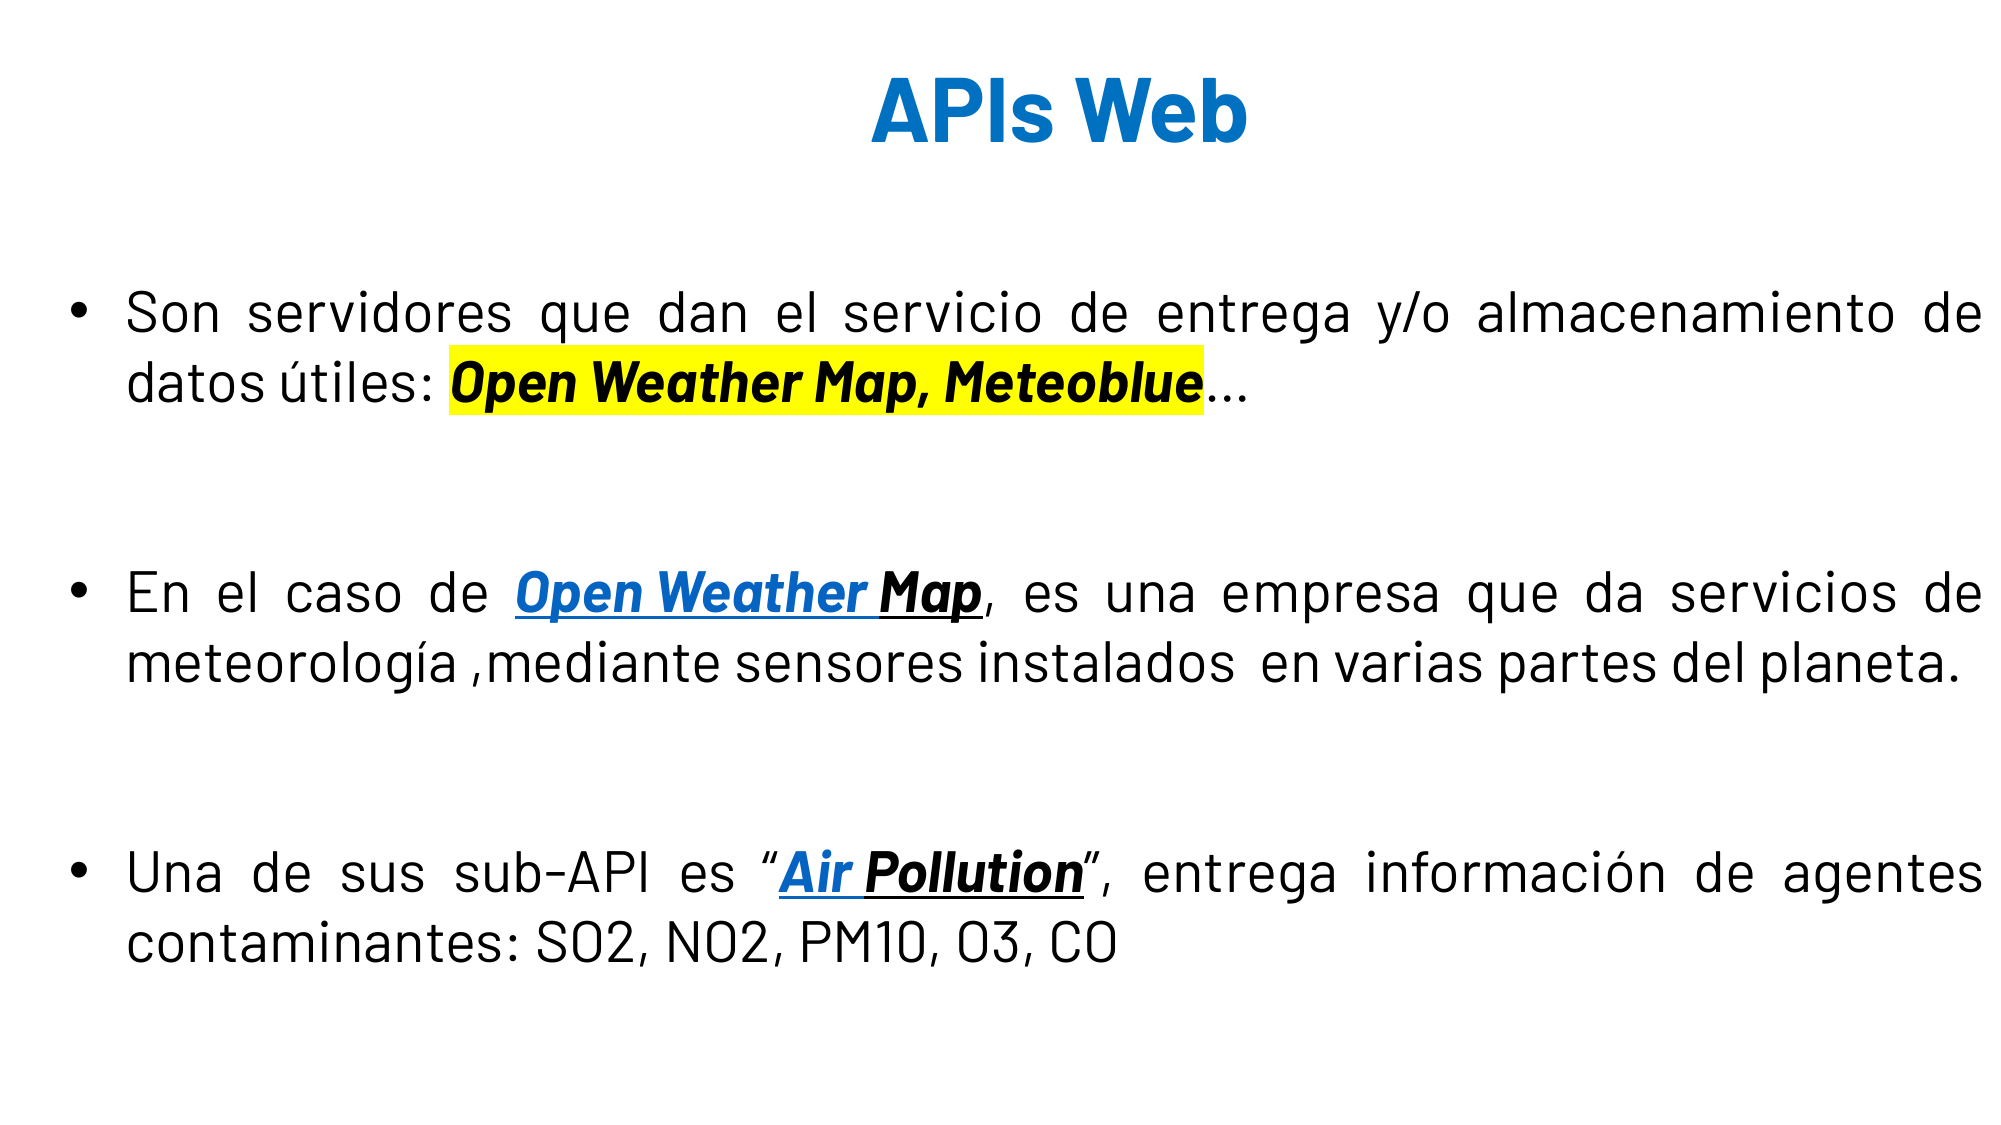

APIs Web
Son servidores que dan el servicio de entrega y/o almacenamiento de datos útiles: Open Weather Map, Meteoblue…

En el caso de Open Weather Map, es una empresa que da servicios de meteorología ,mediante sensores instalados  en varias partes del planeta.

Una de sus sub-API es “Air Pollution”, entrega información de agentes contaminantes: SO2, NO2, PM10, O3, CO